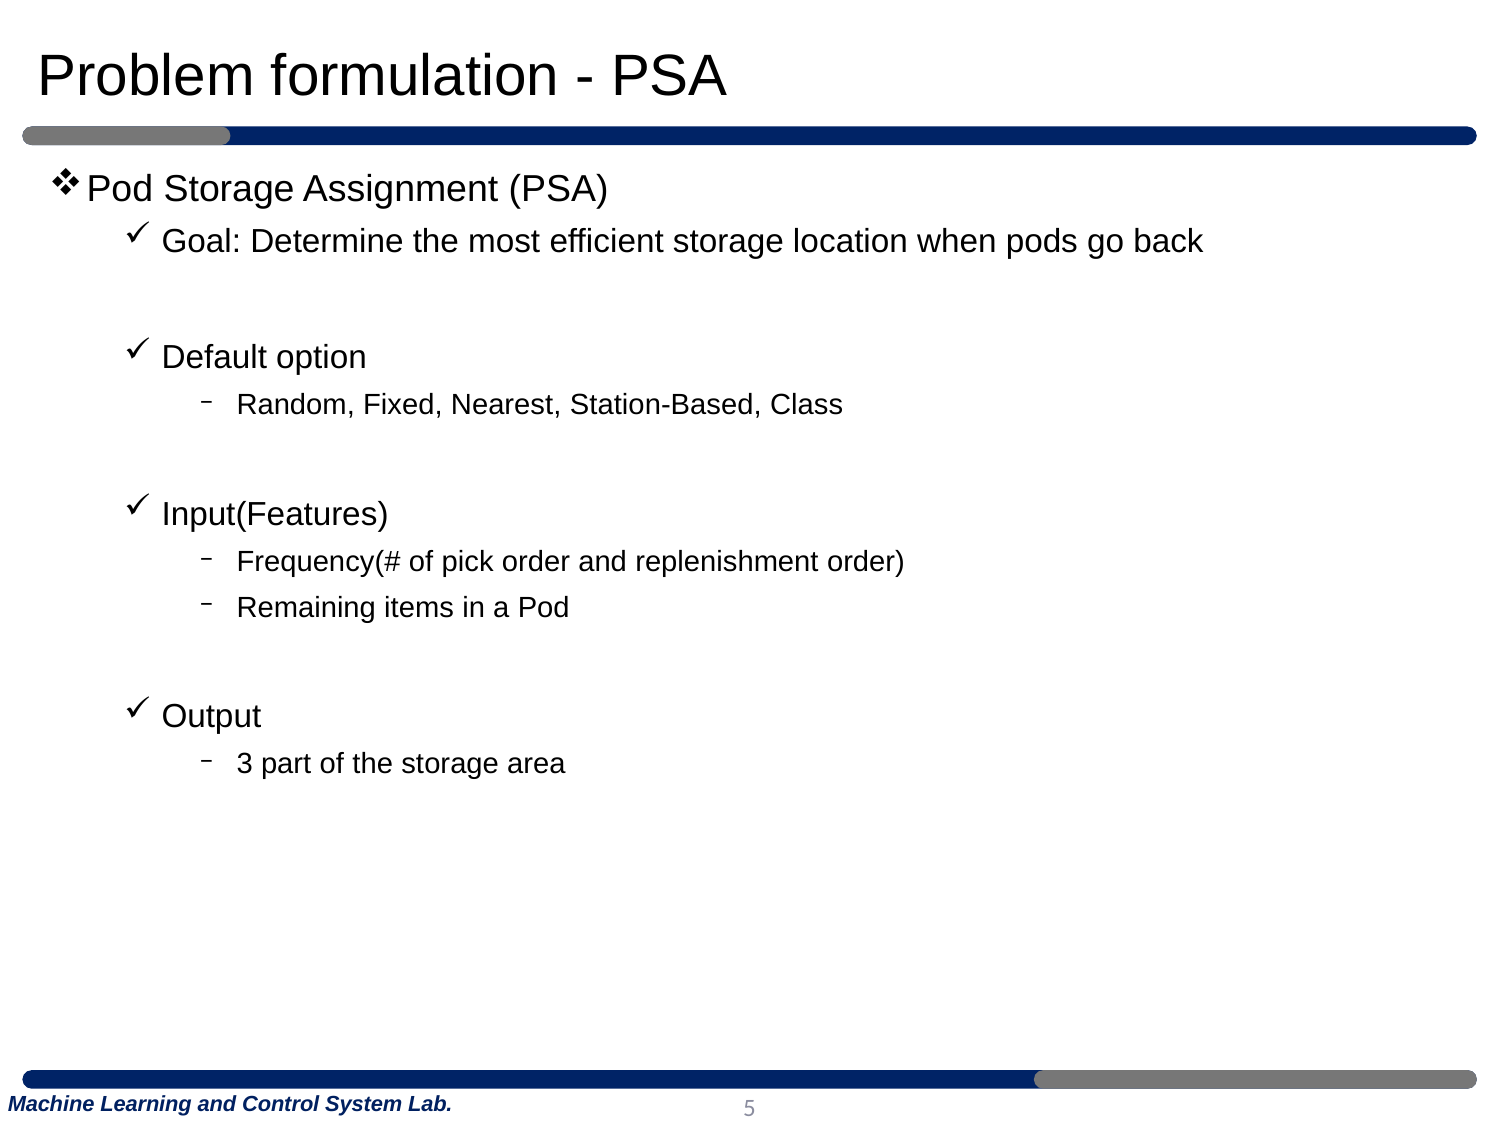

# Problem formulation - PSA
Pod Storage Assignment (PSA)
Goal: Determine the most efficient storage location when pods go back

Default option
Random, Fixed, Nearest, Station-Based, Class

Input(Features)
Frequency(# of pick order and replenishment order)
Remaining items in a Pod

Output
3 part of the storage area

5